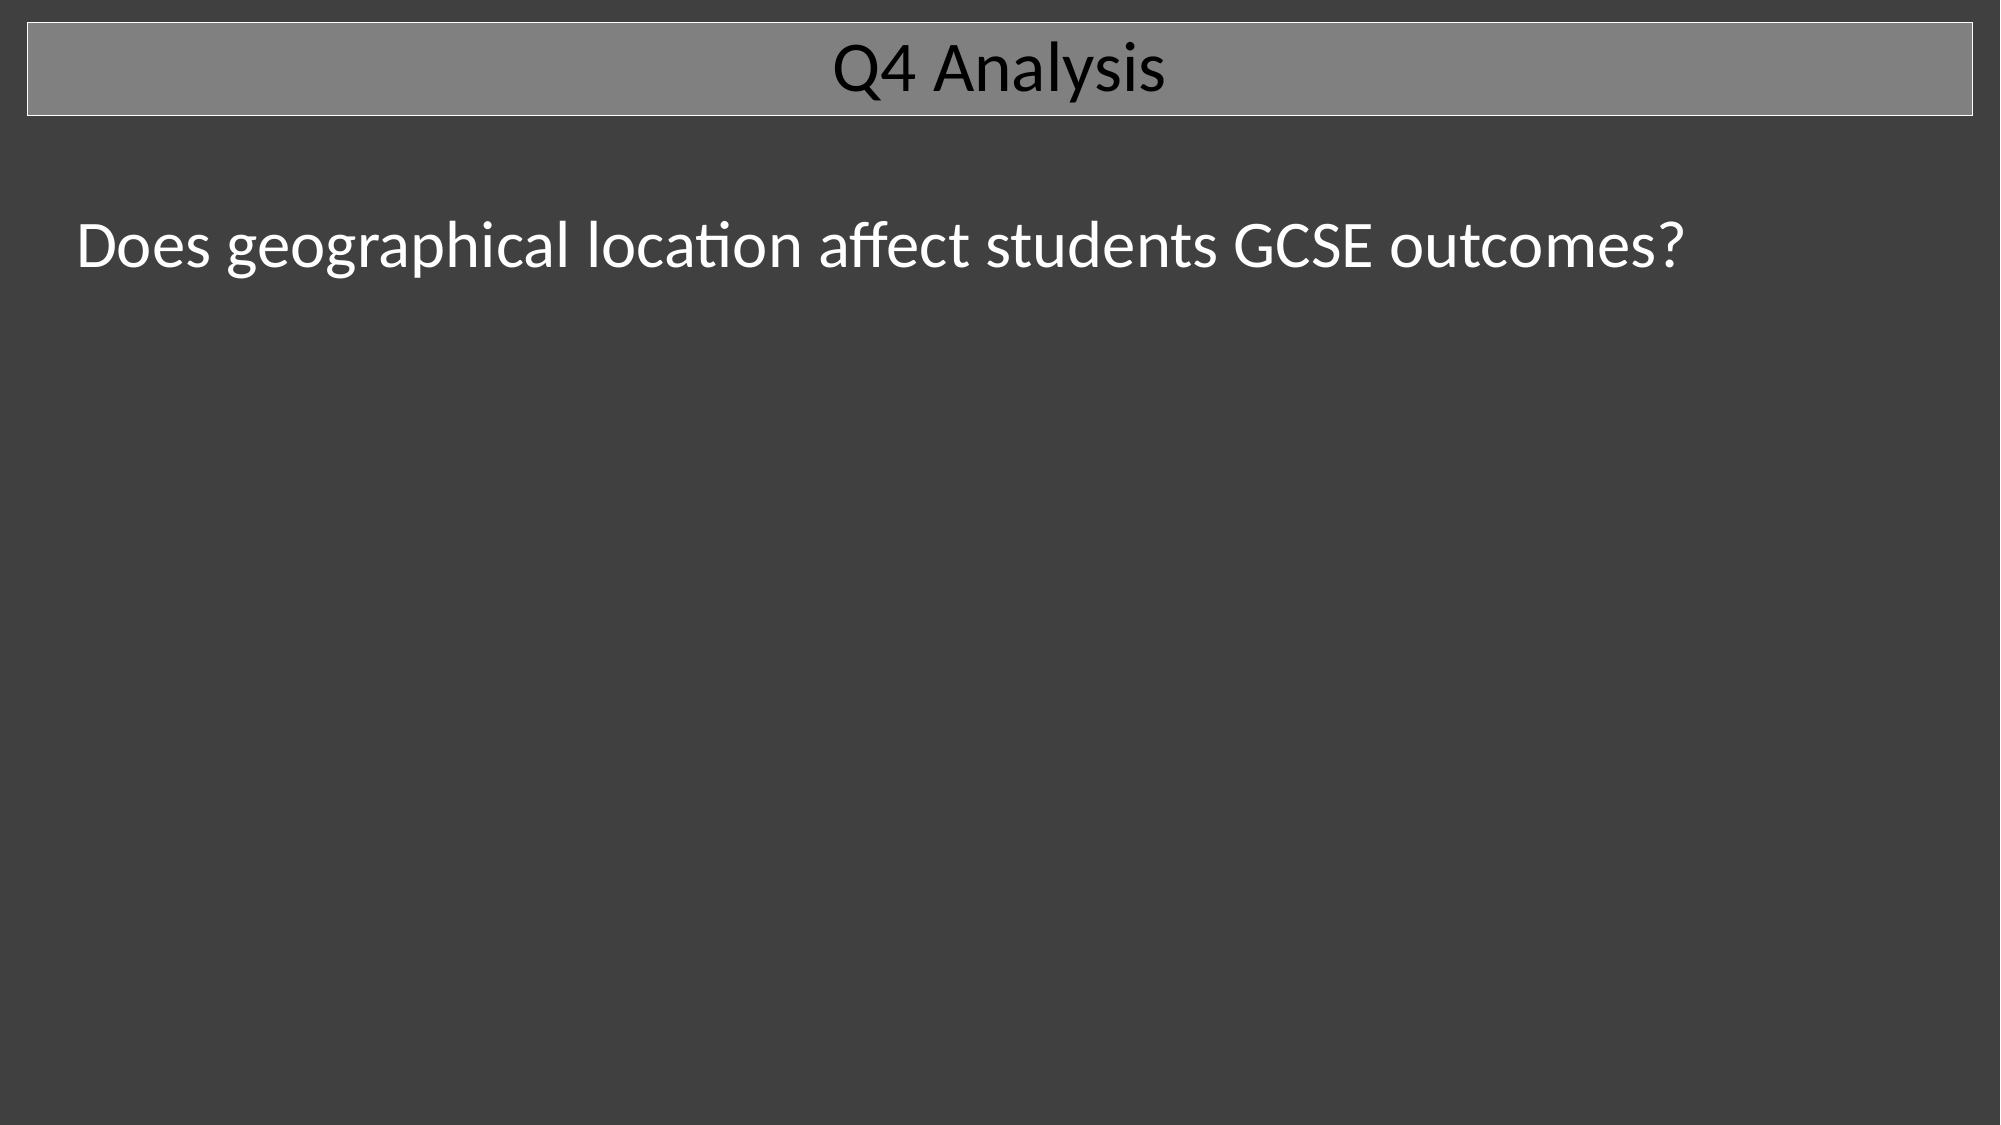

# Q4 Analysis
Does geographical location affect students GCSE outcomes?